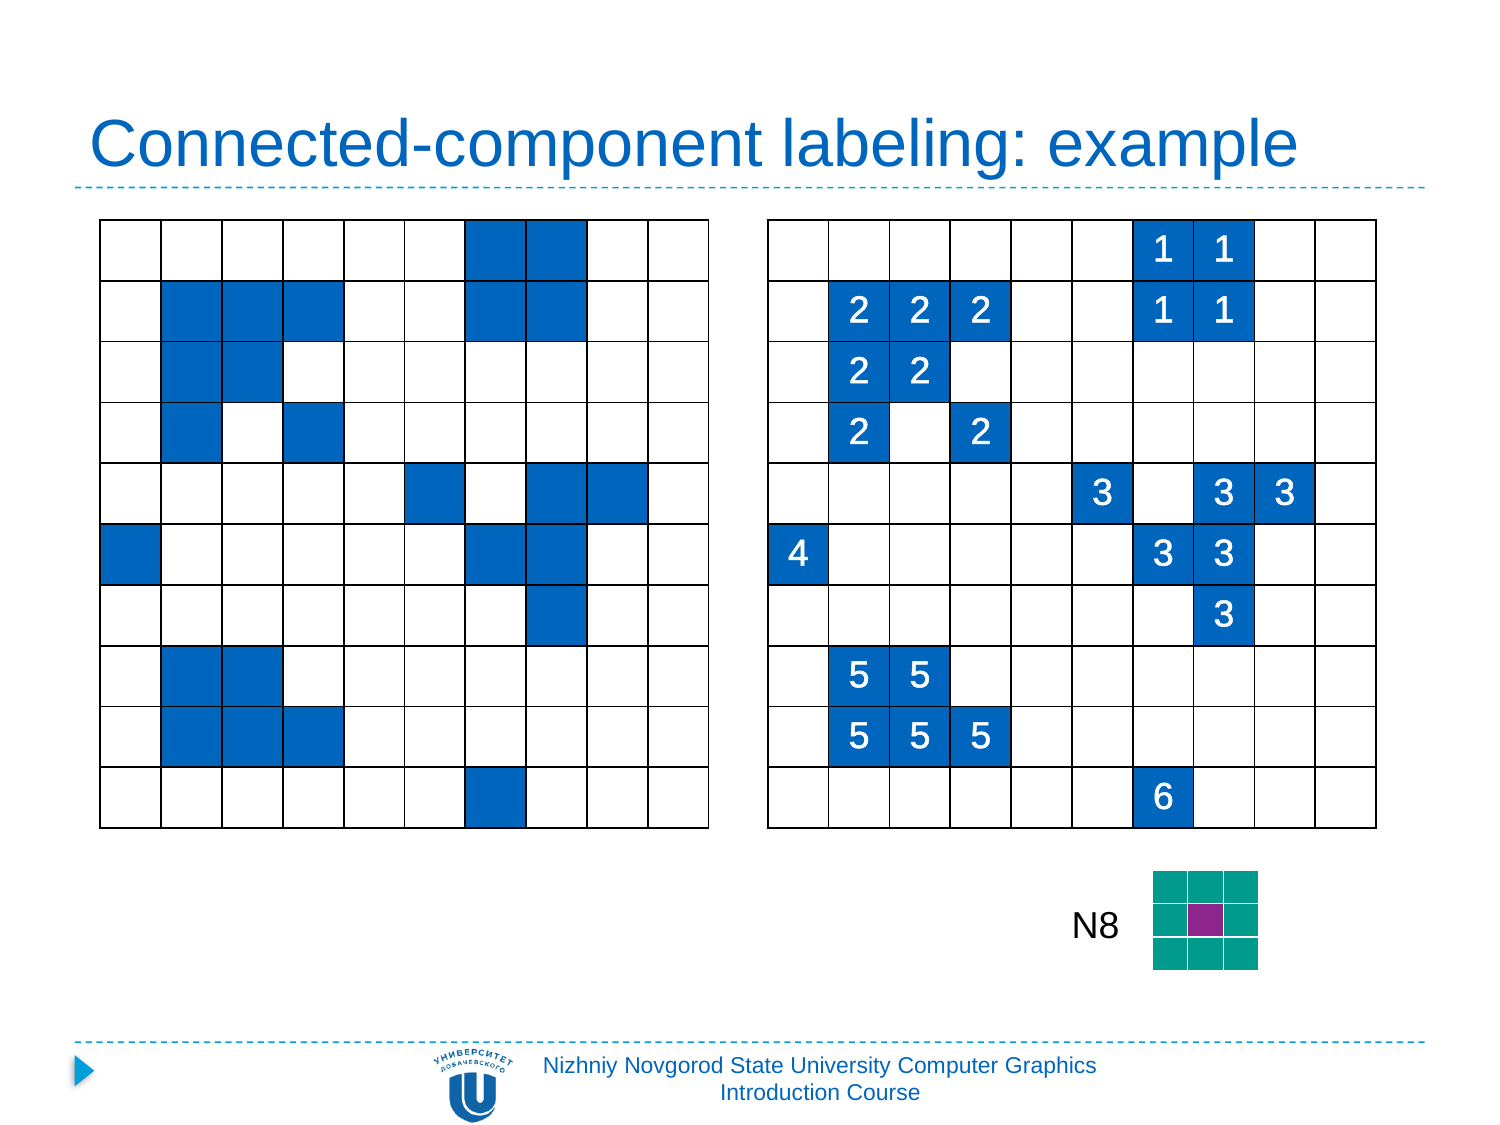

# Connected-component labeling: example
|  |  |  |  |  |  |  |  |  |  |
| --- | --- | --- | --- | --- | --- | --- | --- | --- | --- |
|  |  |  |  |  |  |  |  |  |  |
|  |  |  |  |  |  |  |  |  |  |
|  |  |  |  |  |  |  |  |  |  |
|  |  |  |  |  |  |  |  |  |  |
|  |  |  |  |  |  |  |  |  |  |
|  |  |  |  |  |  |  |  |  |  |
|  |  |  |  |  |  |  |  |  |  |
|  |  |  |  |  |  |  |  |  |  |
|  |  |  |  |  |  |  |  |  |  |
|  |  |  |  |  |  | 1 | 1 |  |  |
| --- | --- | --- | --- | --- | --- | --- | --- | --- | --- |
|  | 2 | 2 | 2 |  |  | 1 | 1 |  |  |
|  | 2 | 2 |  |  |  |  |  |  |  |
|  | 2 |  | 2 |  |  |  |  |  |  |
|  |  |  |  |  | 3 |  | 3 | 3 |  |
| 4 |  |  |  |  |  | 3 | 3 |  |  |
|  |  |  |  |  |  |  | 3 |  |  |
|  | 5 | 5 |  |  |  |  |  |  |  |
|  | 5 | 5 | 5 |  |  |  |  |  |  |
|  |  |  |  |  |  | 6 |  |  |  |
|  |  |  |
| --- | --- | --- |
|  |  |  |
|  |  |  |
N8
204
Nizhniy Novgorod State University Computer Graphics Introduction Course